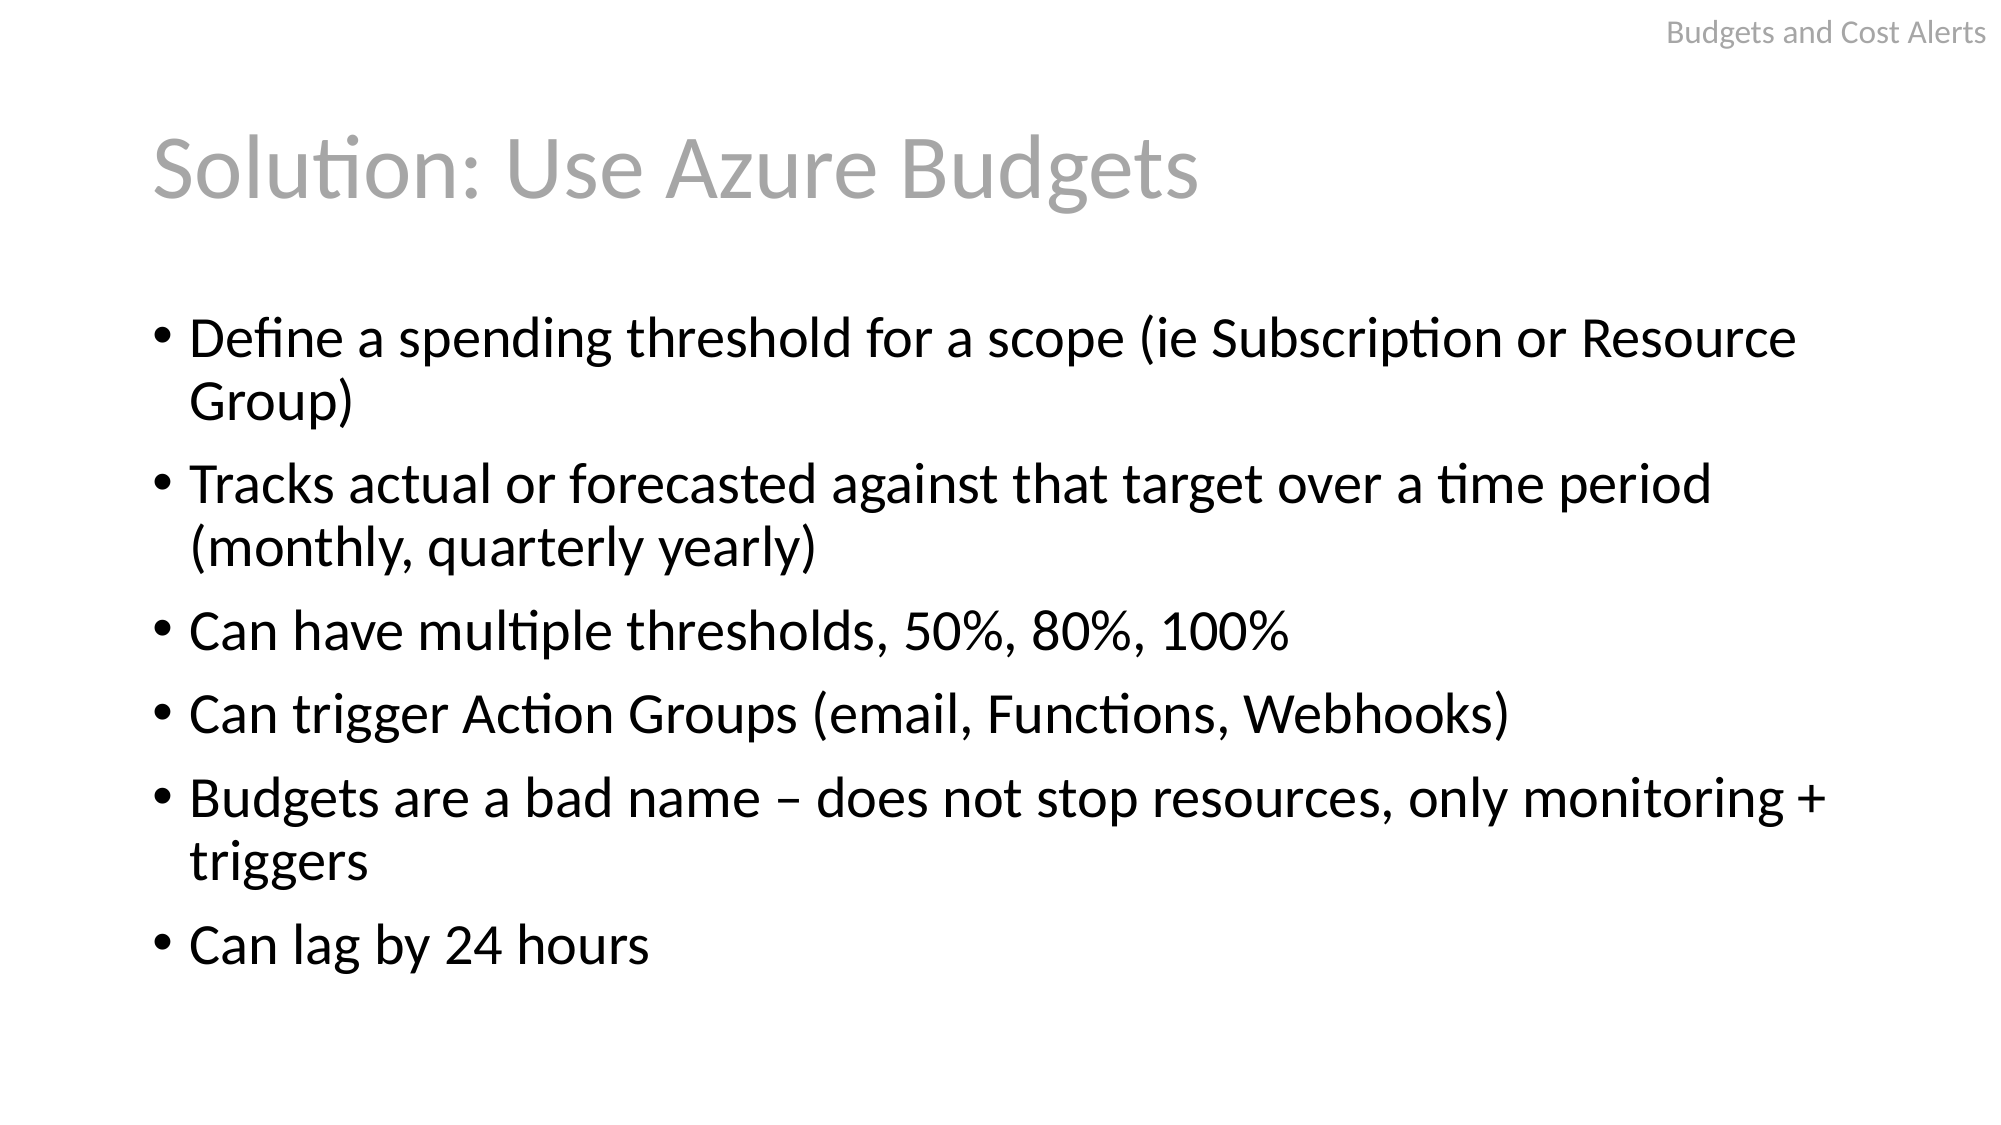

Budgets and Cost Alerts
# Solution: Use Azure Budgets
Define a spending threshold for a scope (ie Subscription or Resource Group)
Tracks actual or forecasted against that target over a time period (monthly, quarterly yearly)
Can have multiple thresholds, 50%, 80%, 100%
Can trigger Action Groups (email, Functions, Webhooks)
Budgets are a bad name – does not stop resources, only monitoring + triggers
Can lag by 24 hours